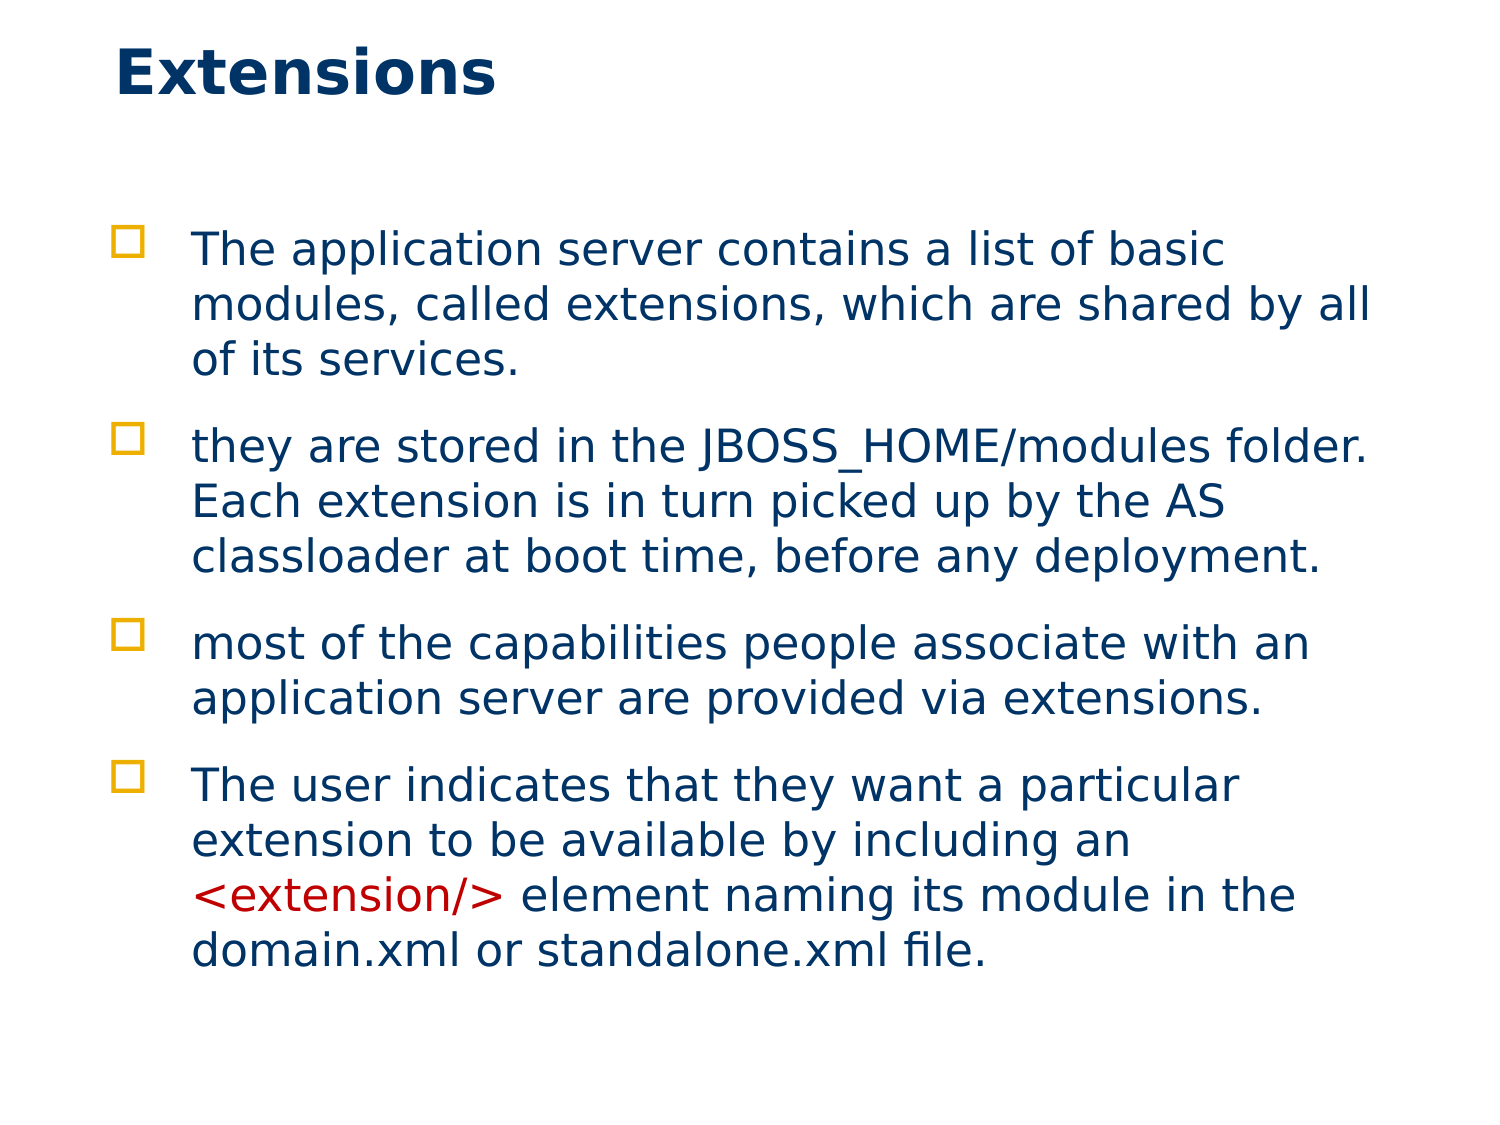

# Extensions
The application server contains a list of basic modules, called extensions, which are shared by all of its services.
they are stored in the JBOSS_HOME/modules folder. Each extension is in turn picked up by the AS classloader at boot time, before any deployment.
most of the capabilities people associate with an application server are provided via extensions.
The user indicates that they want a particular extension to be available by including an <extension/> element naming its module in the domain.xml or standalone.xml file.